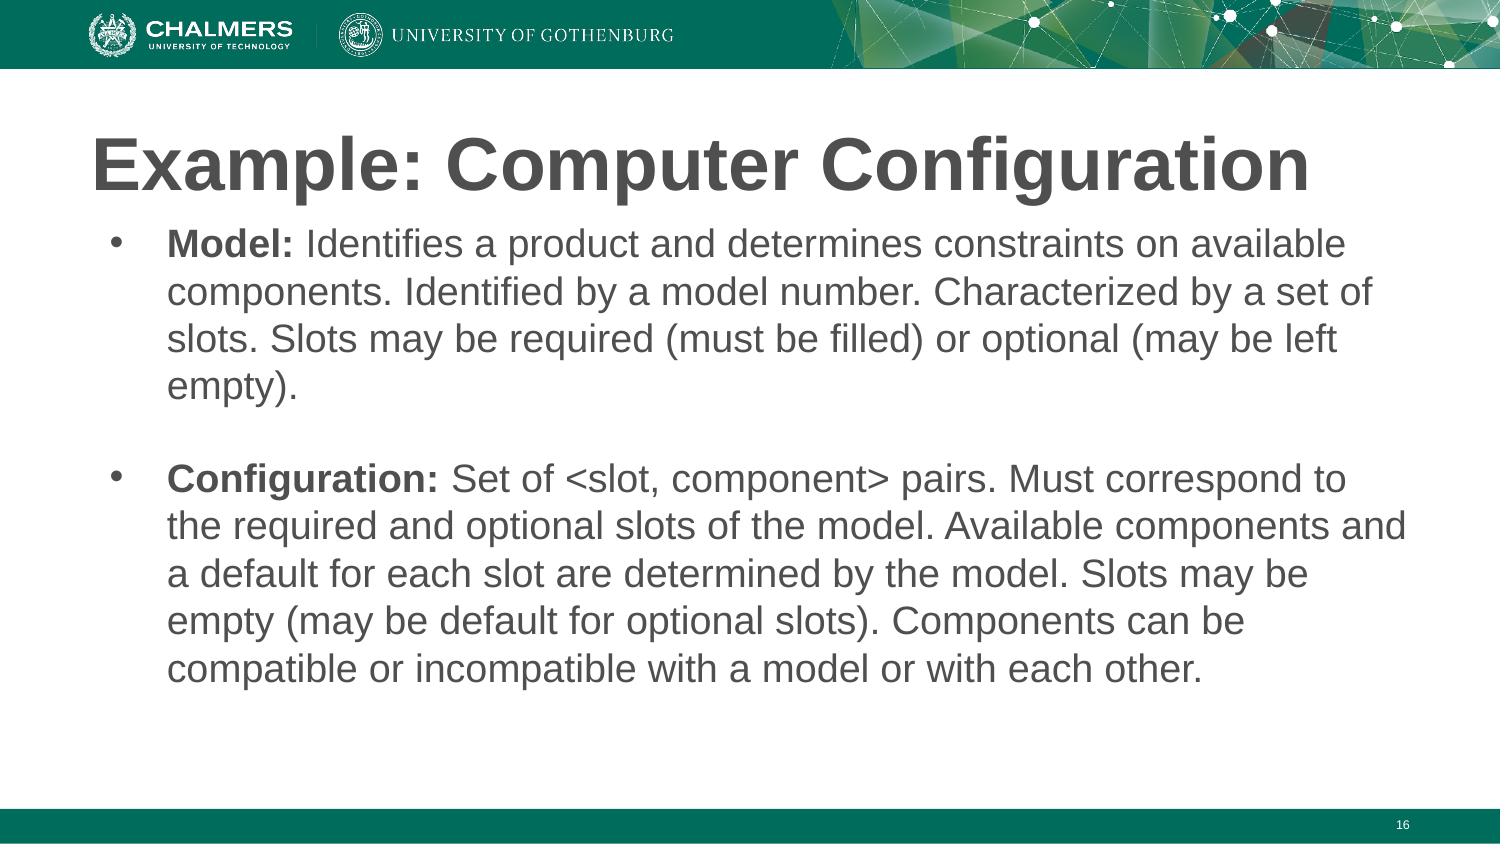

# Example: Computer Configuration
Model: Identifies a product and determines constraints on available components. Identified by a model number. Characterized by a set of slots. Slots may be required (must be filled) or optional (may be left empty).

Configuration: Set of <slot, component> pairs. Must correspond to the required and optional slots of the model. Available components and a default for each slot are determined by the model. Slots may be empty (may be default for optional slots). Components can be compatible or incompatible with a model or with each other.
16